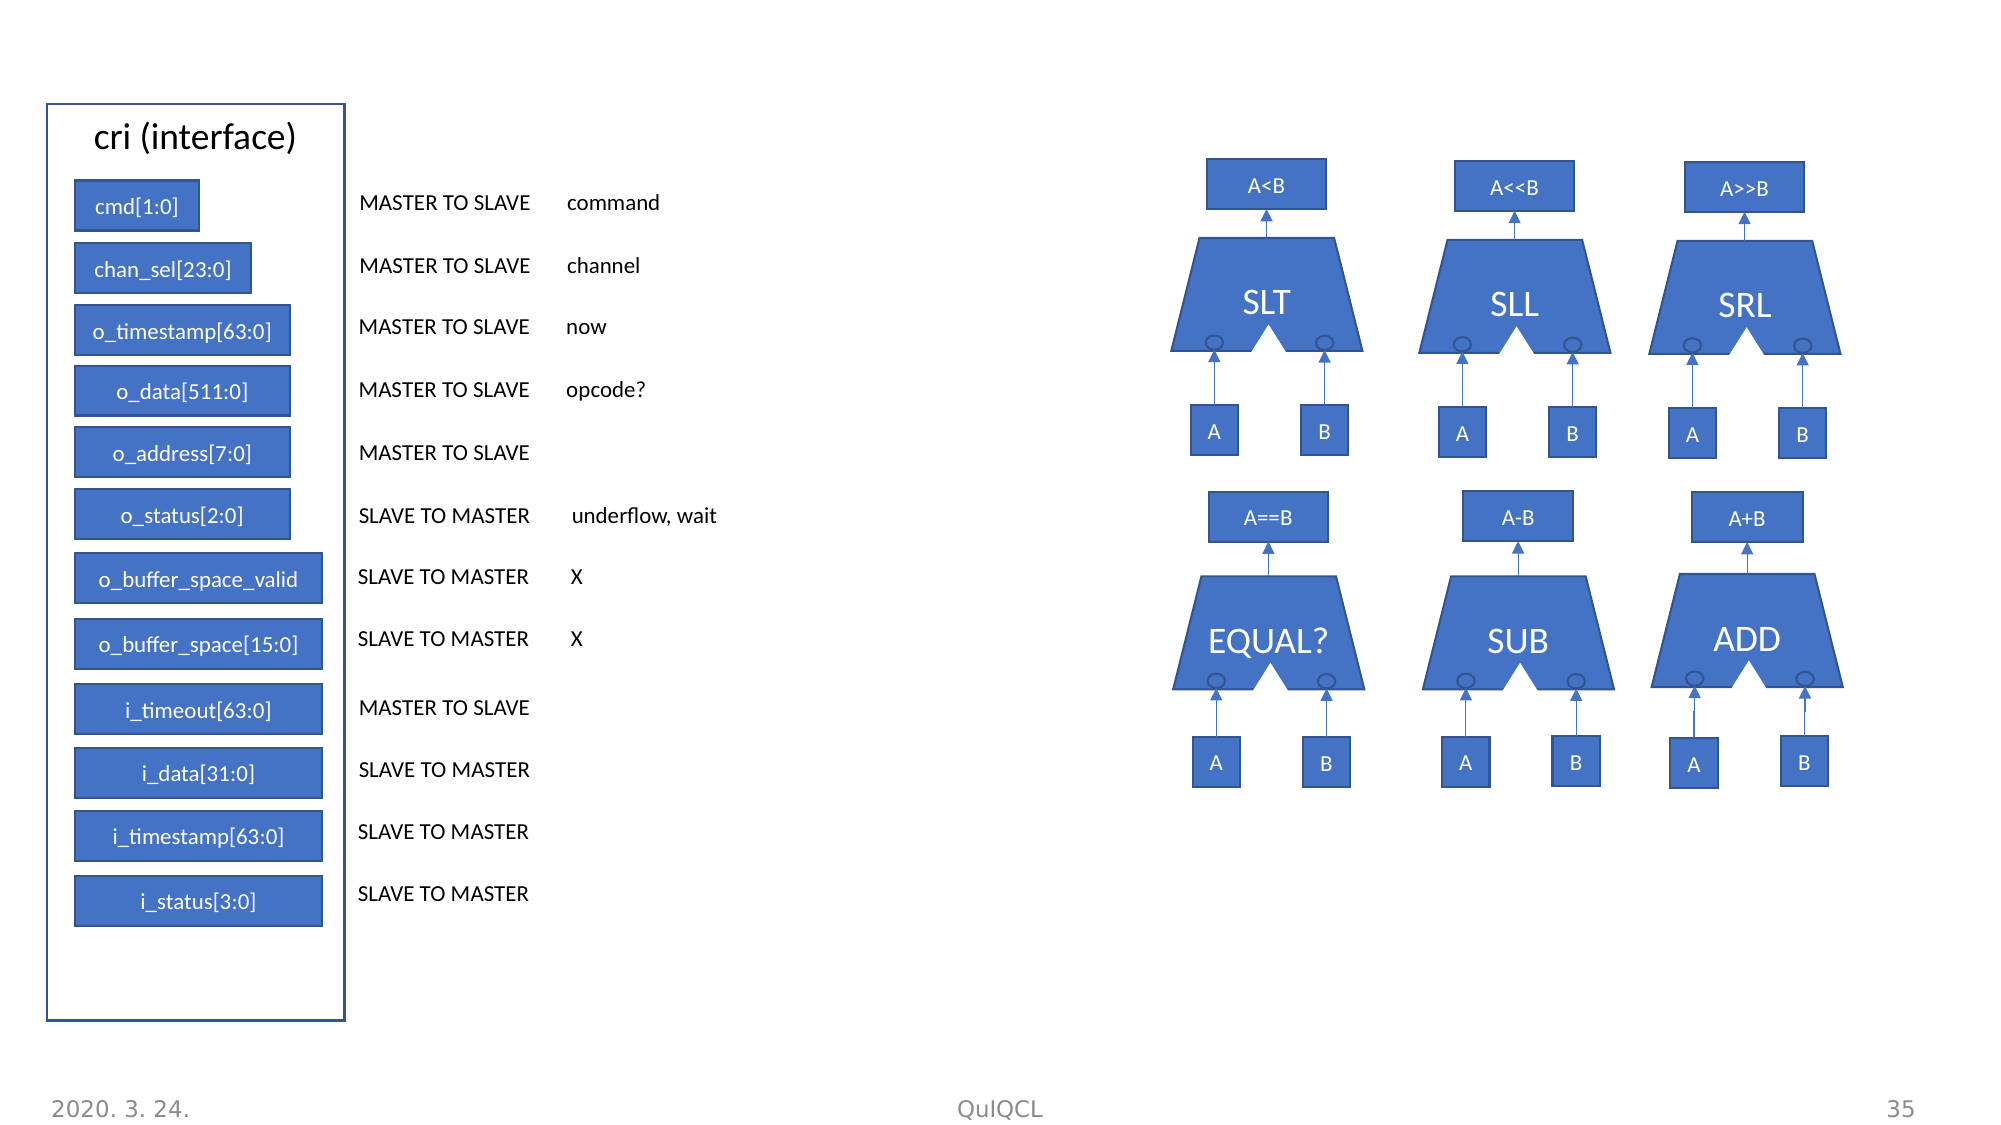

cri (interface)
cmd[1:0]
chan_sel[23:0]
o_timestamp[63:0]
o_data[511:0]
o_address[7:0]
o_status[2:0]
o_buffer_space_valid
o_buffer_space[15:0]
i_timeout[63:0]
i_data[31:0]
i_timestamp[63:0]
i_status[3:0]
A<B
SLT

A
B
A<<B
SLL

A
B
A>>B
SRL

A
B
MASTER TO SLAVE       command
MASTER TO SLAVE       channel
MASTER TO SLAVE       now
MASTER TO SLAVE       opcode?
MASTER TO SLAVE
A-B
SUB

B
A
A==B
EQUAL?

A
B
A+B
ADD

B
A
SLAVE TO MASTER        underflow, wait
SLAVE TO MASTER        X
SLAVE TO MASTER        X
MASTER TO SLAVE
SLAVE TO MASTER
SLAVE TO MASTER
SLAVE TO MASTER
2020. 3. 24.
QuIQCL
35